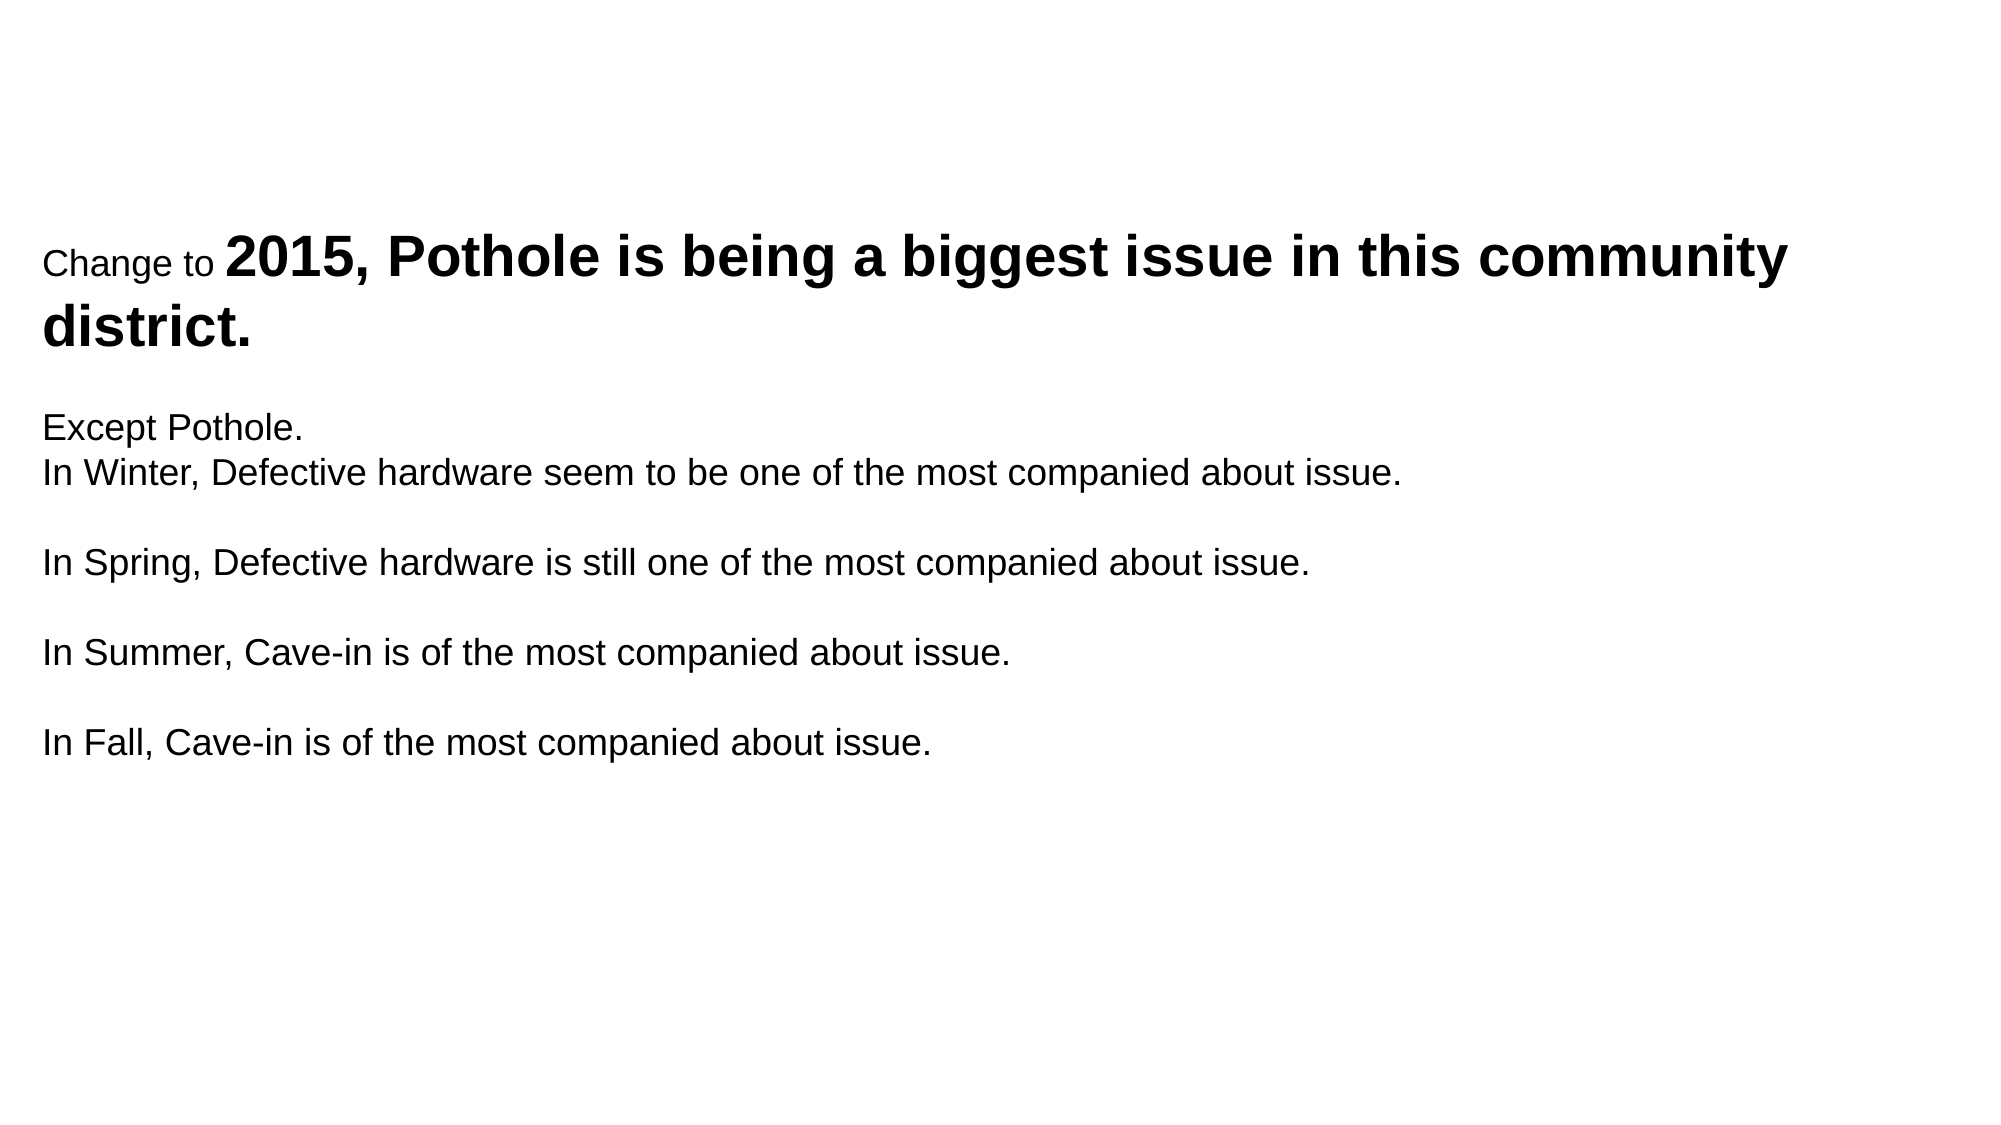

Change to 2015, Pothole is being a biggest issue in this community district.

Except Pothole.
In Winter, Defective hardware seem to be one of the most companied about issue.

In Spring, Defective hardware is still one of the most companied about issue.

In Summer, Cave-in is of the most companied about issue.

In Fall, Cave-in is of the most companied about issue.